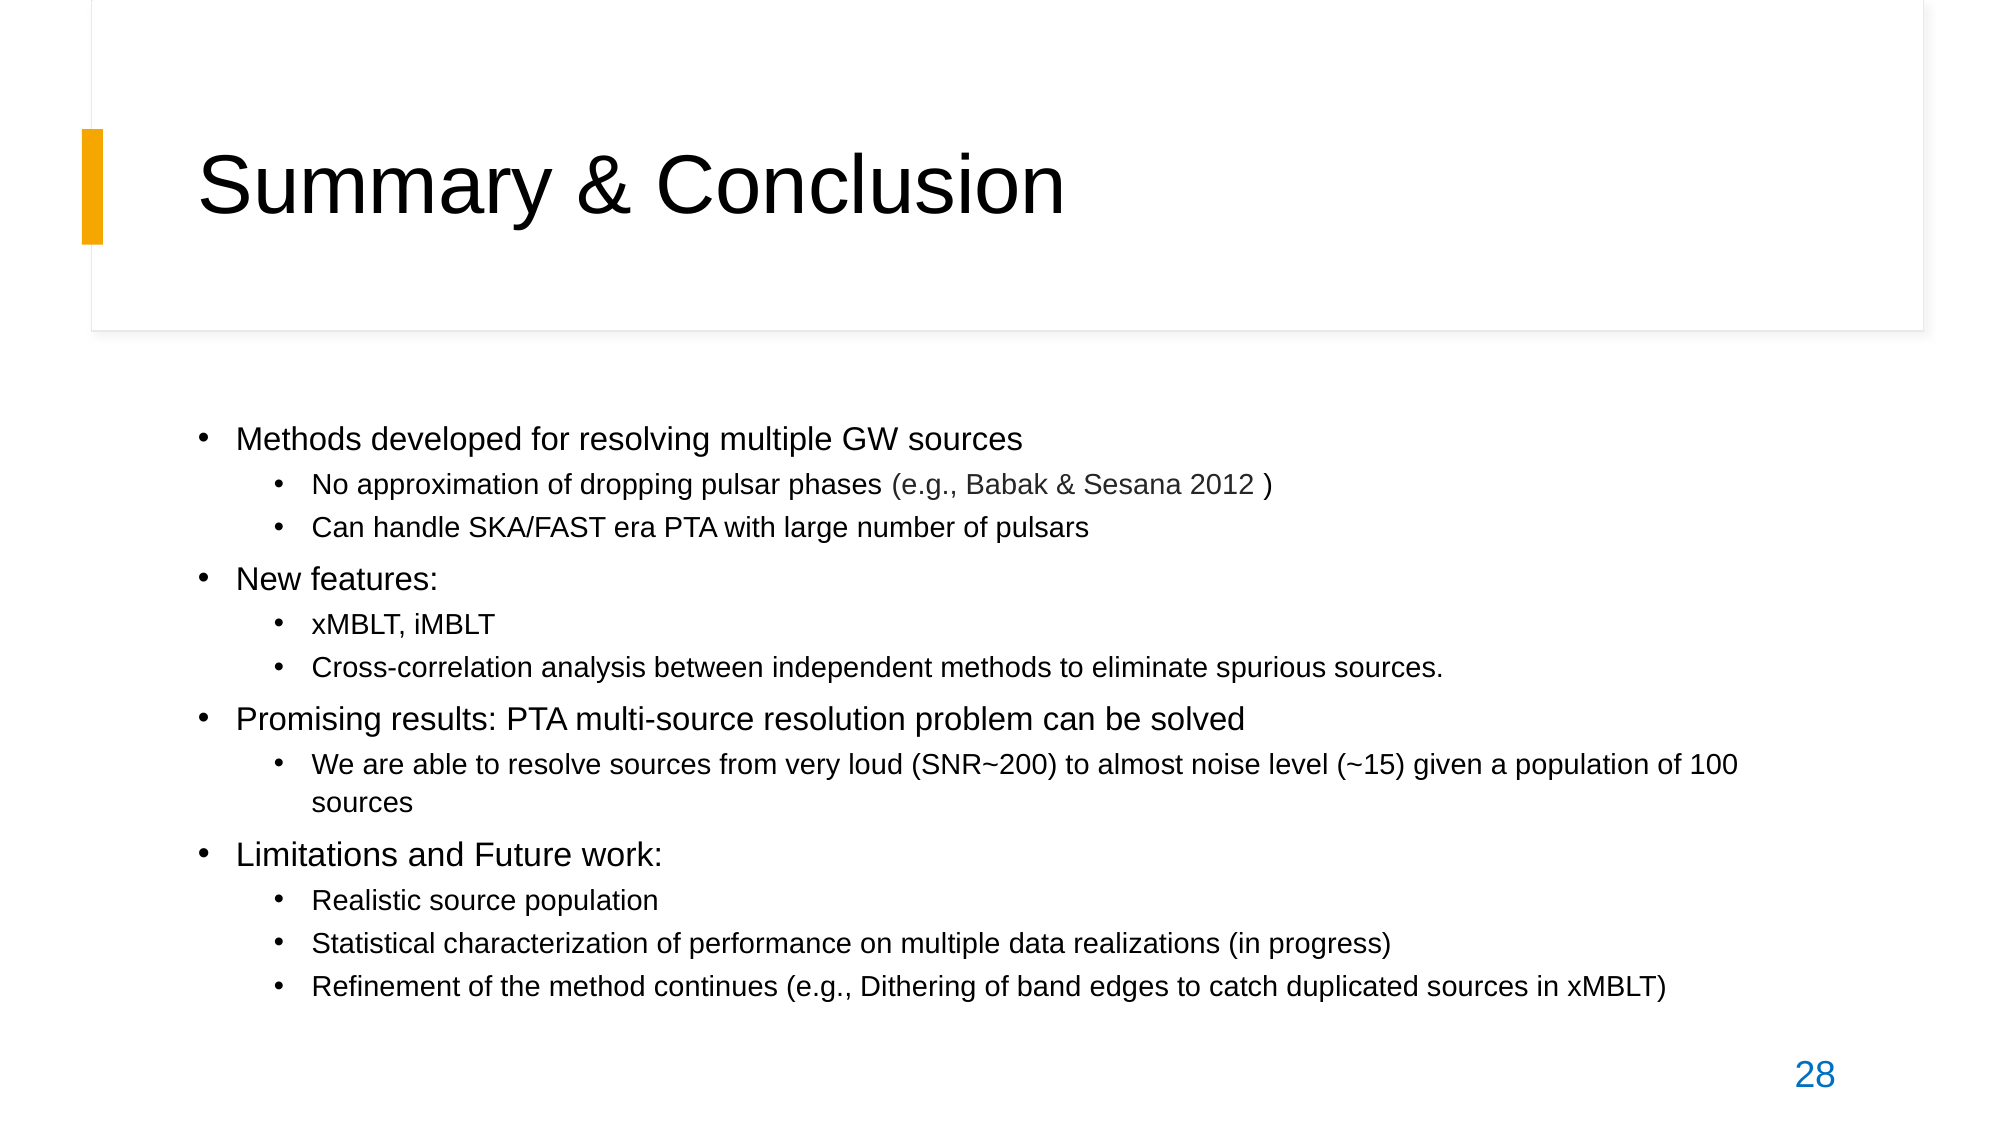

# Summary & Conclusion
Methods developed for resolving multiple GW sources
No approximation of dropping pulsar phases (e.g., Babak & Sesana 2012 )
Can handle SKA/FAST era PTA with large number of pulsars
New features:
xMBLT, iMBLT
Cross-correlation analysis between independent methods to eliminate spurious sources.
Promising results: PTA multi-source resolution problem can be solved
We are able to resolve sources from very loud (SNR~200) to almost noise level (~15) given a population of 100 sources
Limitations and Future work:
Realistic source population
Statistical characterization of performance on multiple data realizations (in progress)
Refinement of the method continues (e.g., Dithering of band edges to catch duplicated sources in xMBLT)
28